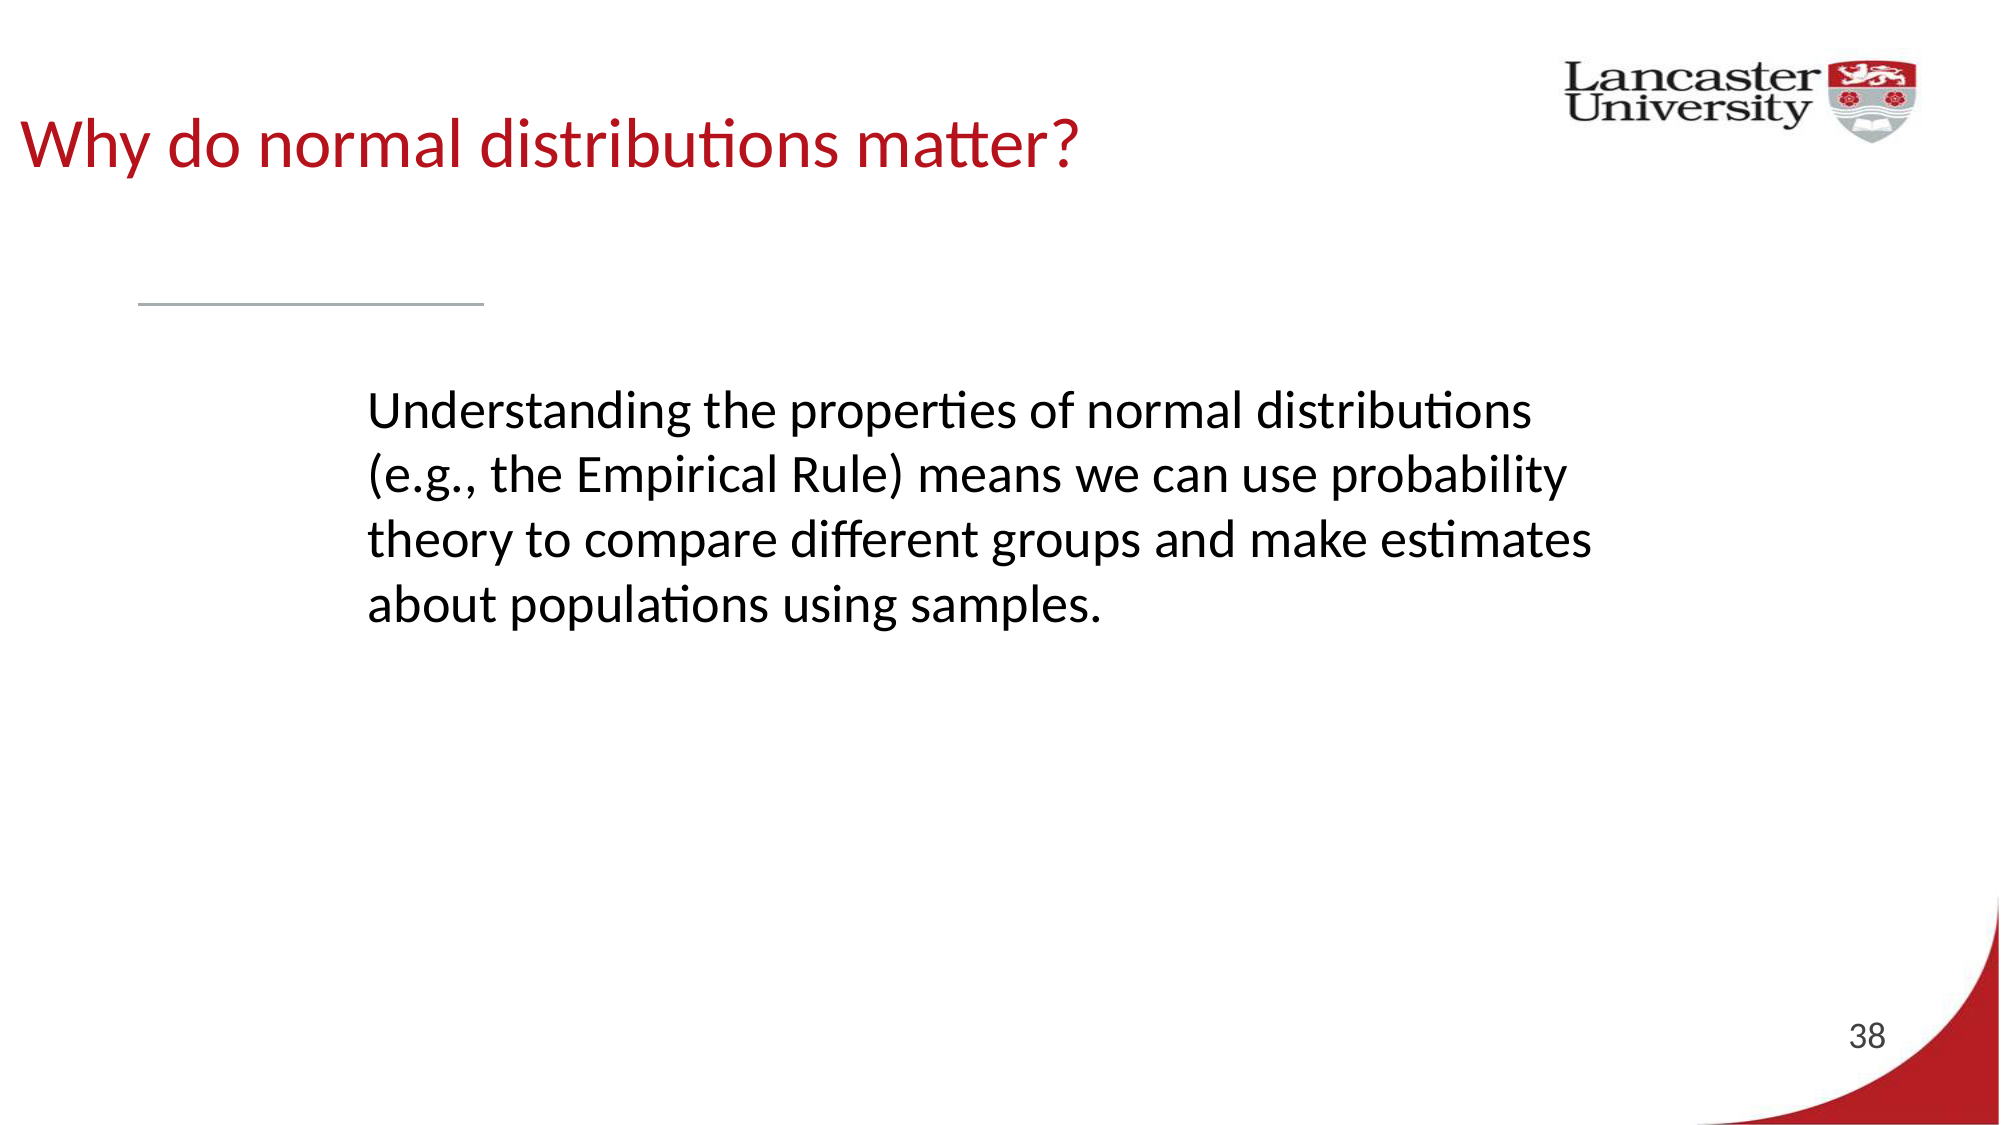

# Why do normal distributions matter?
Understanding the properties of normal distributions (e.g., the Empirical Rule) means we can use probability theory to compare different groups and make estimates about populations using samples.

38